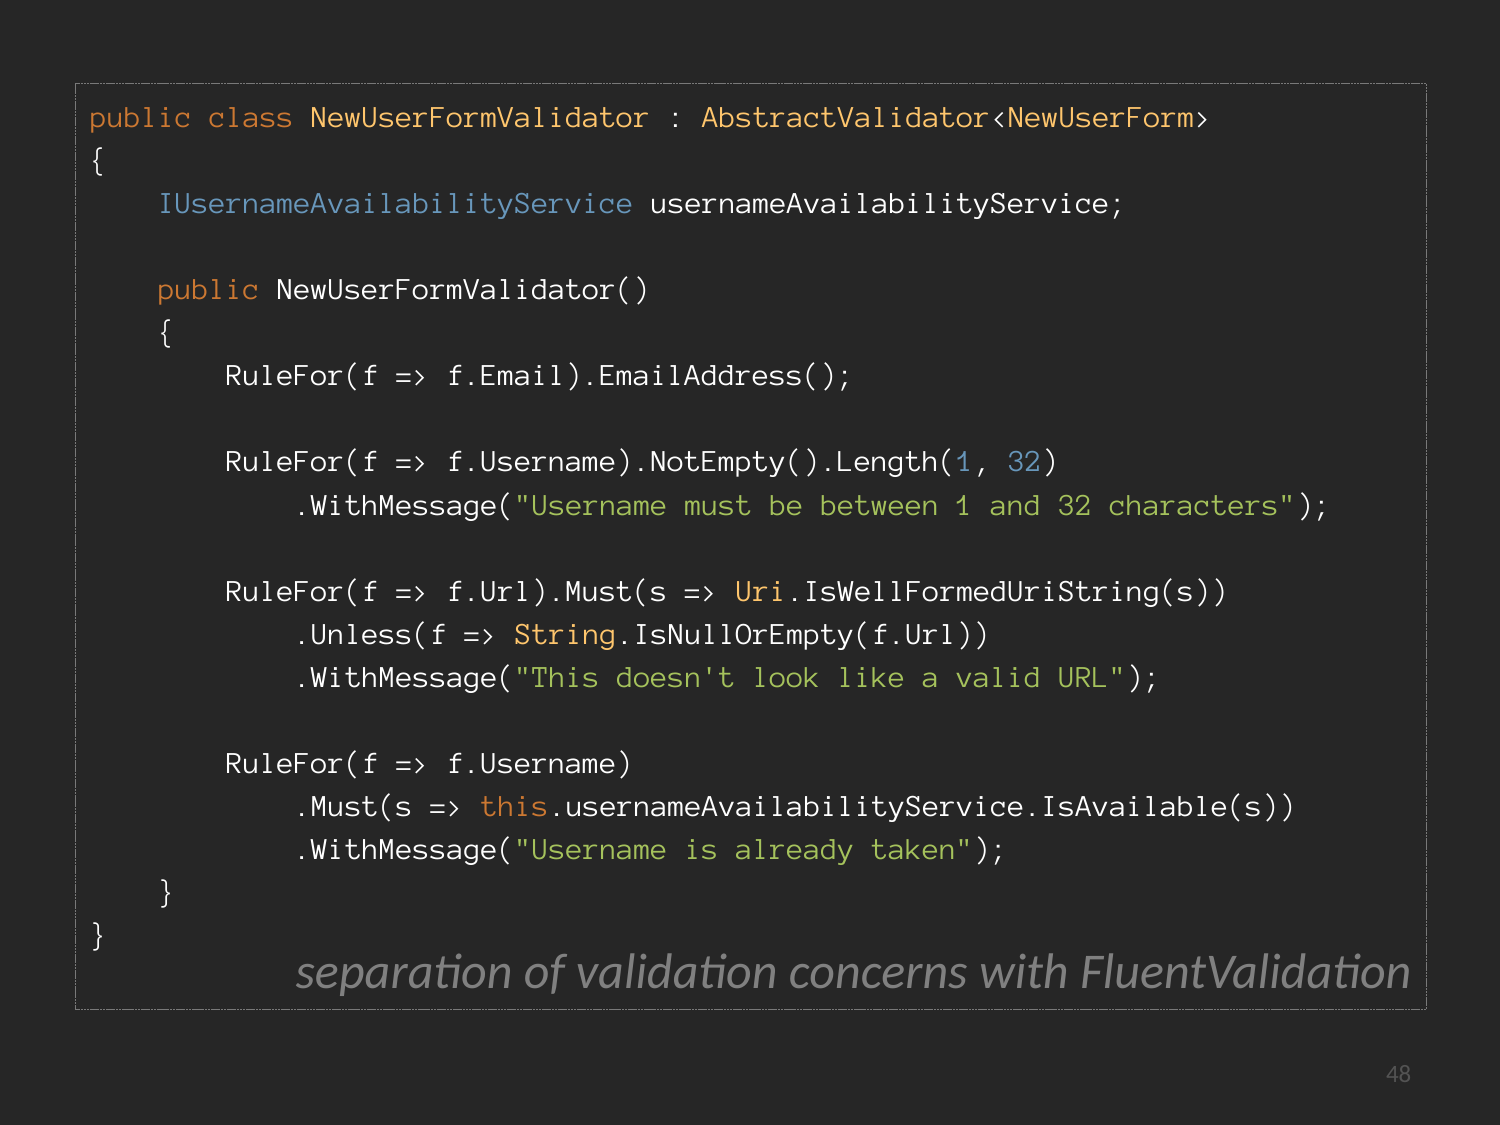

public class NewUserFormValidator : AbstractValidator<NewUserForm>
{
    IUsernameAvailabilityService usernameAvailabilityService;

    public NewUserFormValidator()
    {
        RuleFor(f => f.Email).EmailAddress();

        RuleFor(f => f.Username).NotEmpty().Length(1, 32)
            .WithMessage("Username must be between 1 and 32 characters");

        RuleFor(f => f.Url).Must(s => Uri.IsWellFormedUriString(s))
            .Unless(f => String.IsNullOrEmpty(f.Url))
            .WithMessage("This doesn't look like a valid URL");

        RuleFor(f => f.Username)
            .Must(s => this.usernameAvailabilityService.IsAvailable(s))
            .WithMessage("Username is already taken");
    }
}
separation of validation concerns with FluentValidation